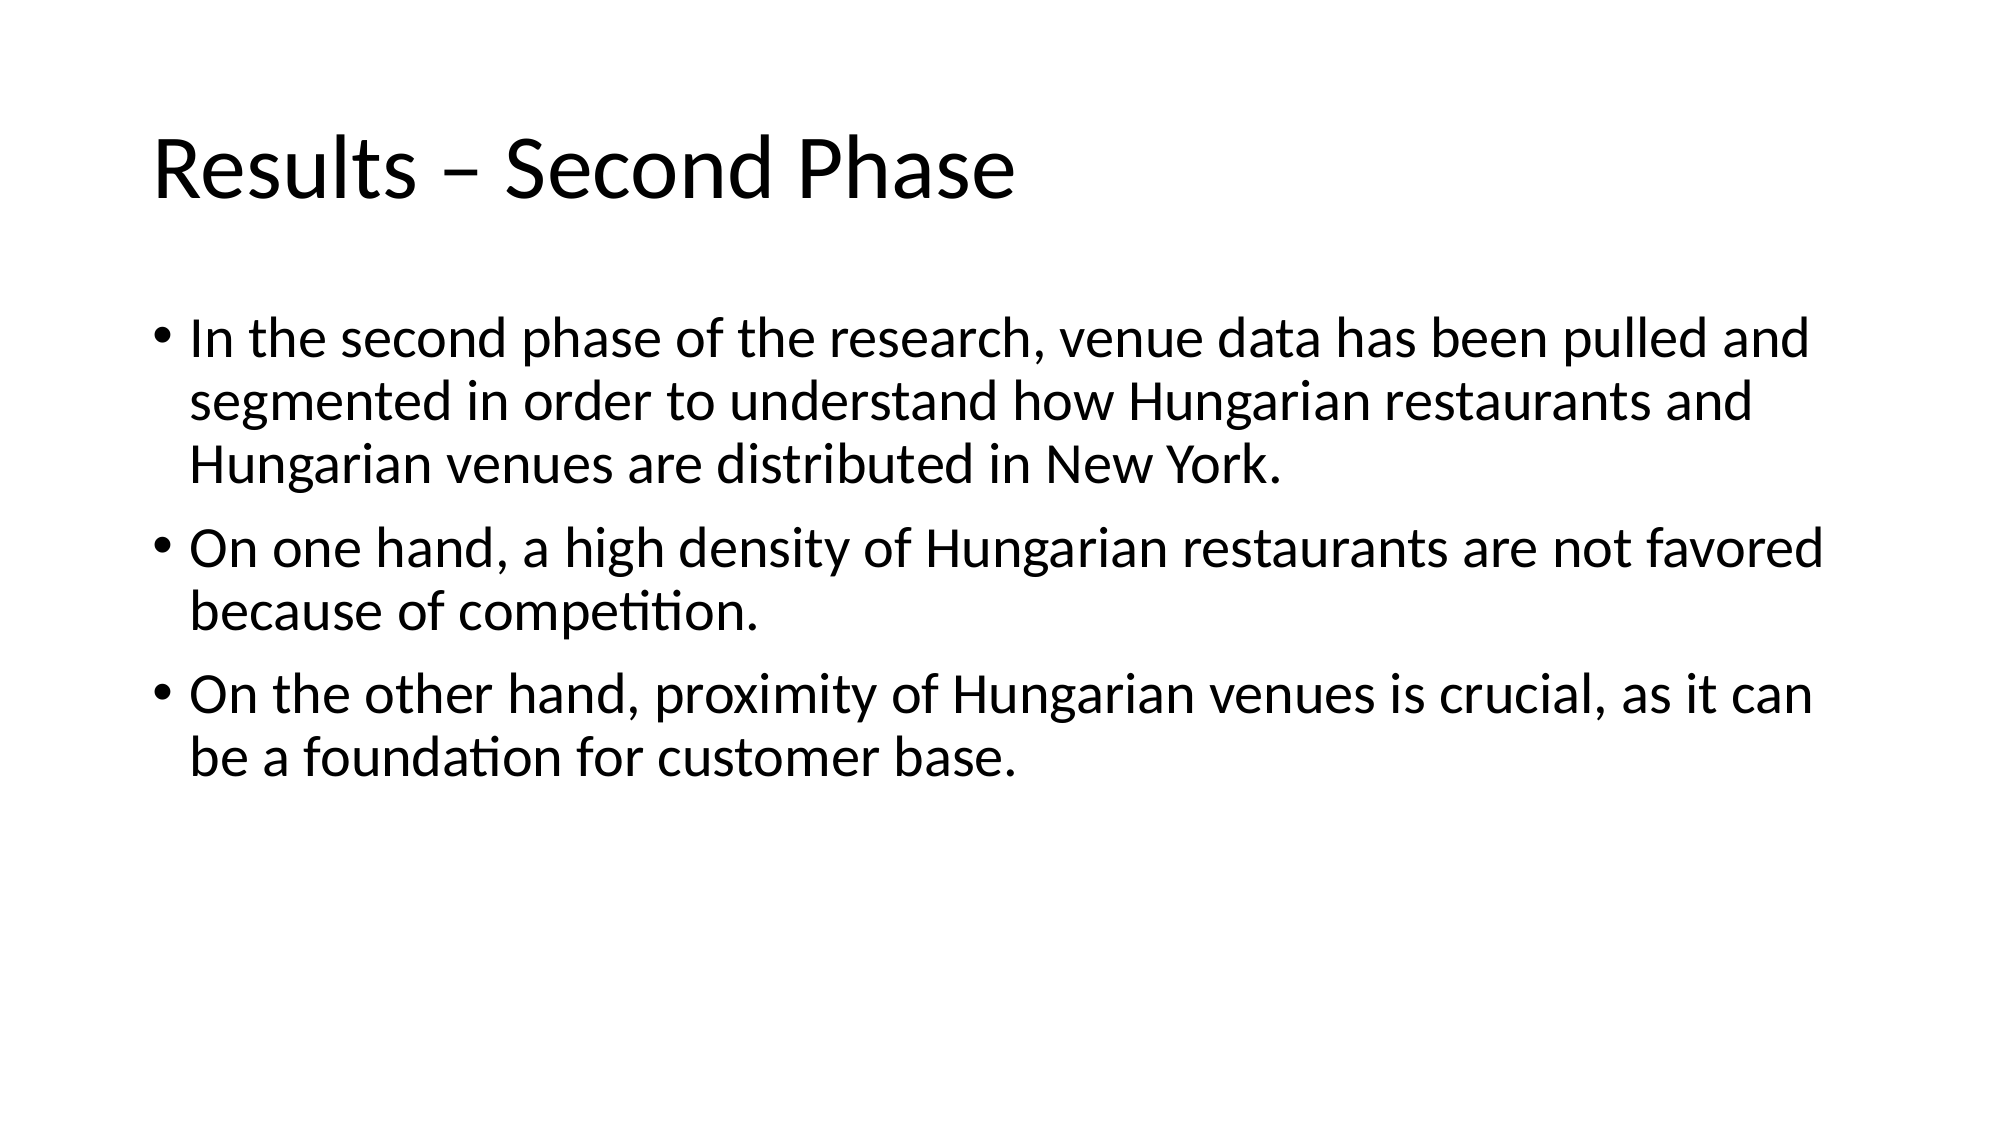

# Results – Second Phase
In the second phase of the research, venue data has been pulled and segmented in order to understand how Hungarian restaurants and Hungarian venues are distributed in New York.
On one hand, a high density of Hungarian restaurants are not favored because of competition.
On the other hand, proximity of Hungarian venues is crucial, as it can be a foundation for customer base.